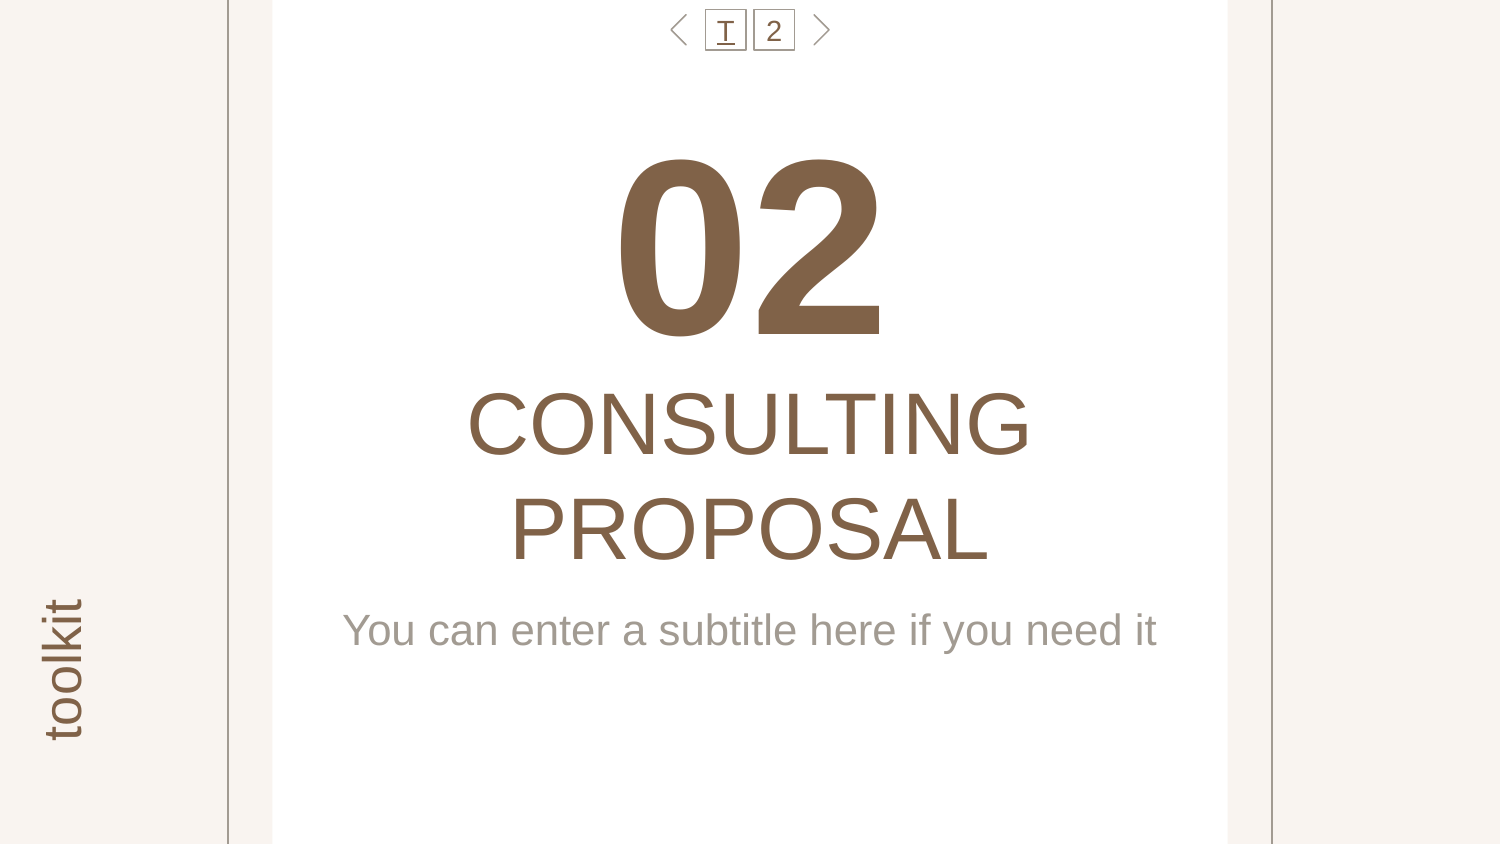

T
2

02
# CONSULTING PROPOSAL
toolkit
You can enter a subtitle here if you need it